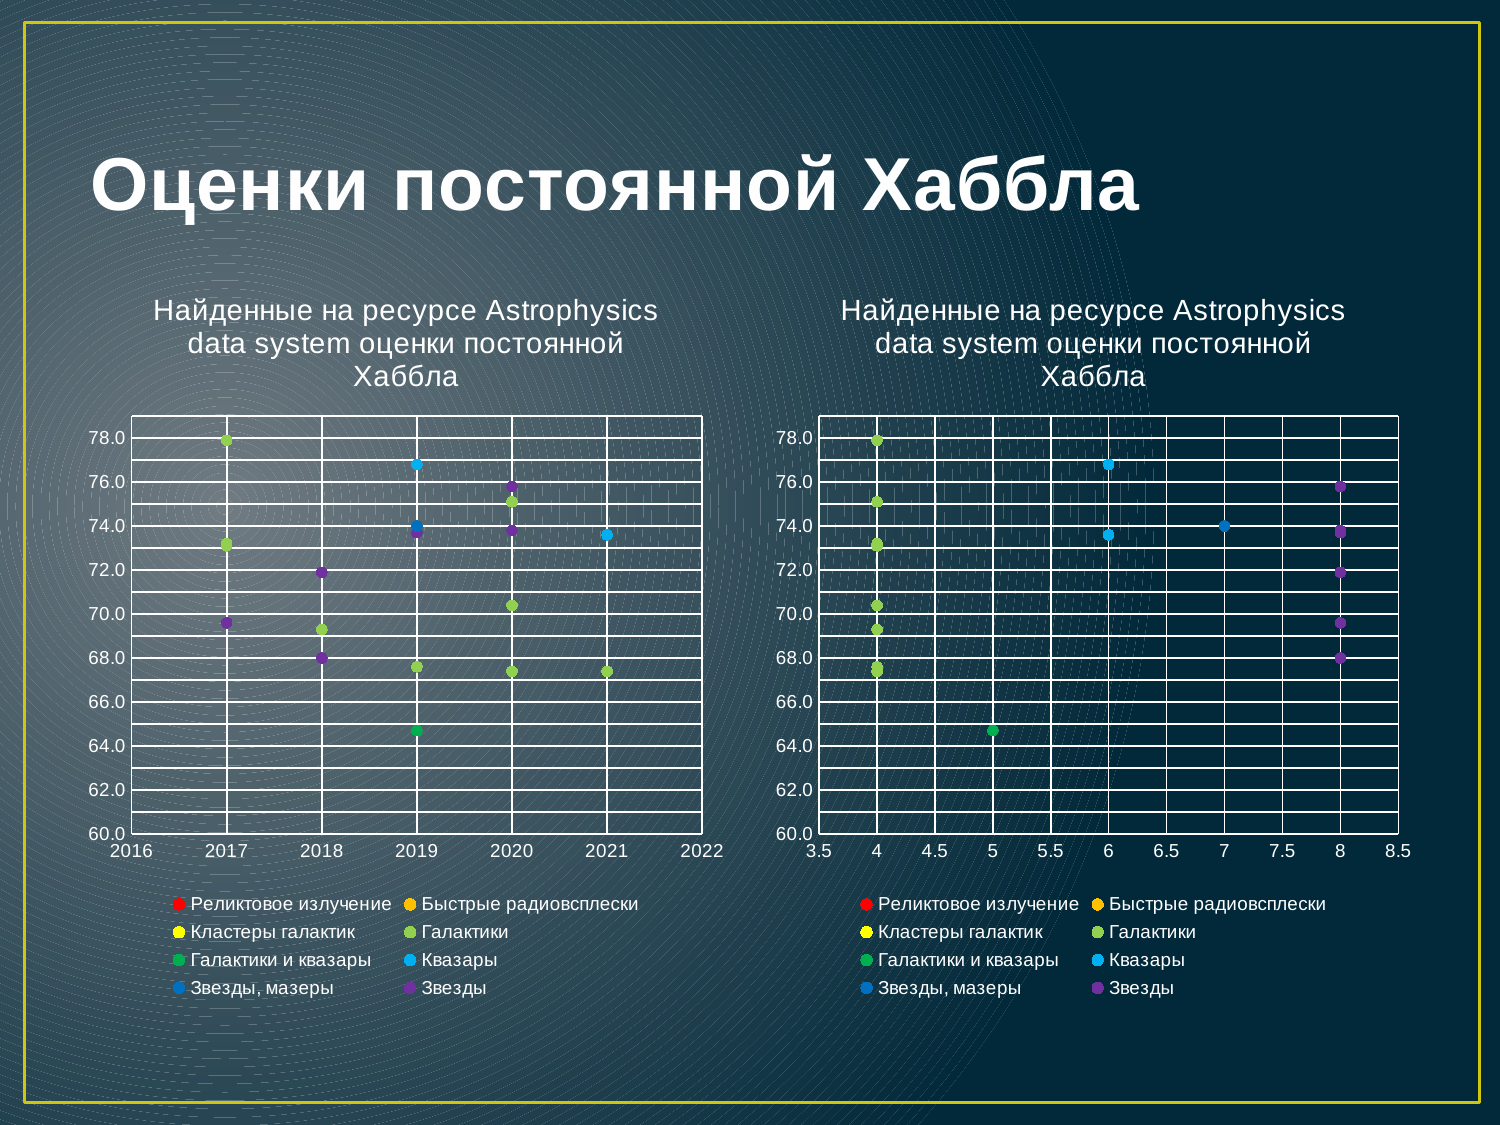

# Оценки постоянной Хаббла

### Chart: Найденные на ресурсе Astrophysics data system оценки постоянной Хаббла

| Category | Реликтовое излучение | Быстрые радиовсплески | Кластеры галактик | Галактики | Галактики и квазары | Квазары | Звезды, мазеры | Звезды |
|---|---|---|---|---|---|---|---|---|

### Chart: Найденные на ресурсе Astrophysics data system оценки постоянной Хаббла

| Category | Реликтовое излучение | Быстрые радиовсплески | Кластеры галактик | Галактики | Галактики и квазары | Квазары | Звезды, мазеры | Звезды |
|---|---|---|---|---|---|---|---|---|